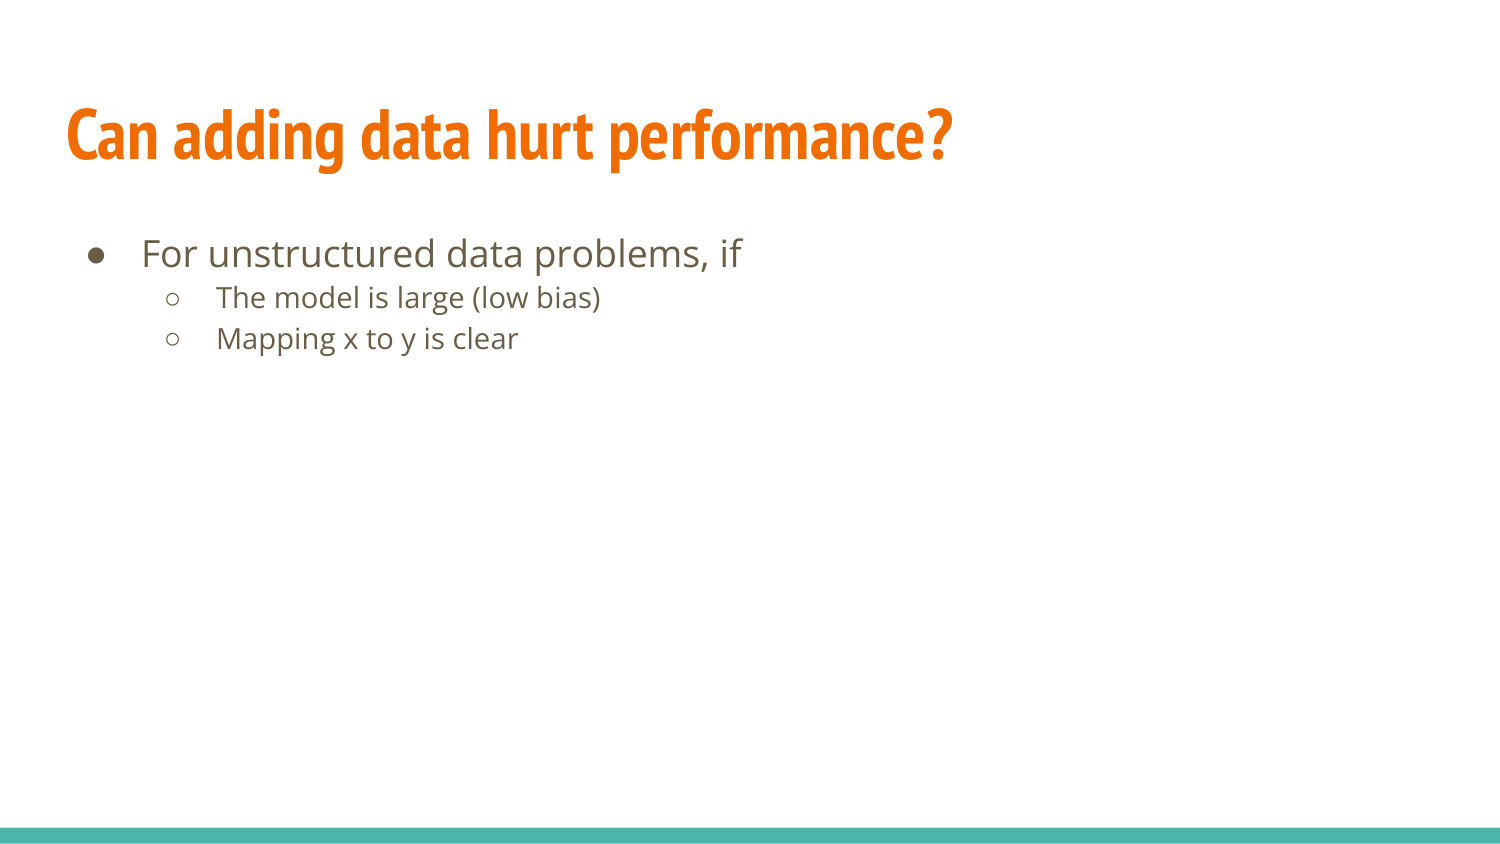

# Can adding data hurt performance?
For unstructured data problems, if
The model is large (low bias)
Mapping x to y is clear